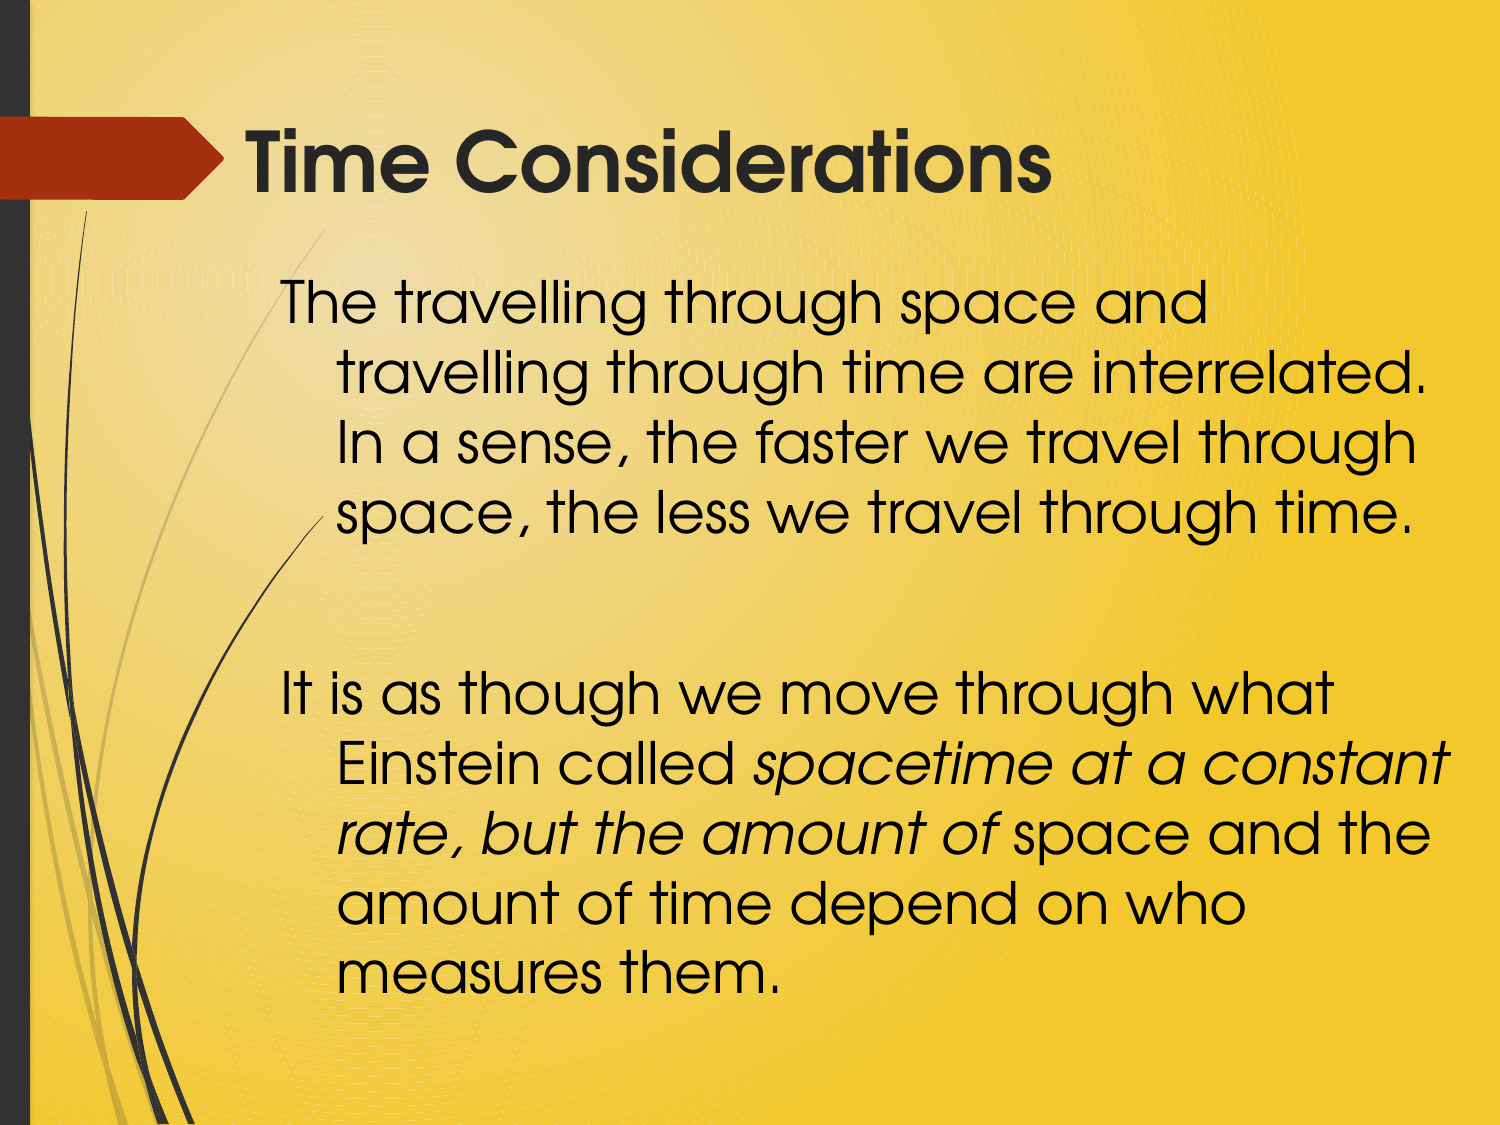

# Time Considerations
The travelling through space and travelling through time are interrelated. In a sense, the faster we travel through space, the less we travel through time.

It is as though we move through what Einstein called spacetime at a constant rate, but the amount of space and the amount of time depend on who measures them.